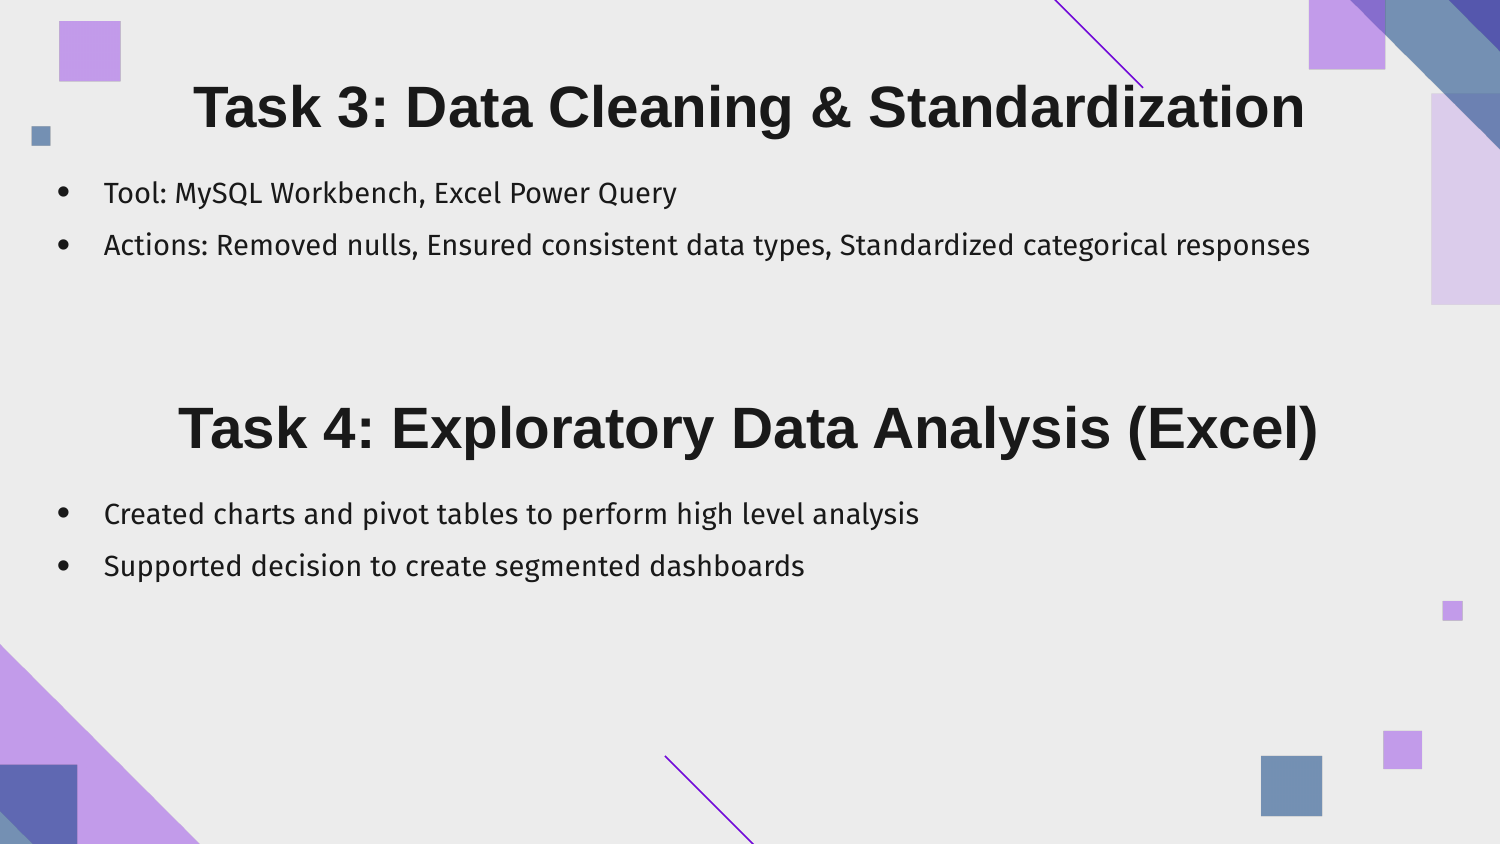

Task 3: Data Cleaning & Standardization
Tool: MySQL Workbench, Excel Power Query
Actions: Removed nulls, Ensured consistent data types, Standardized categorical responses
Task 4: Exploratory Data Analysis (Excel)
Created charts and pivot tables to perform high level analysis
Supported decision to create segmented dashboards